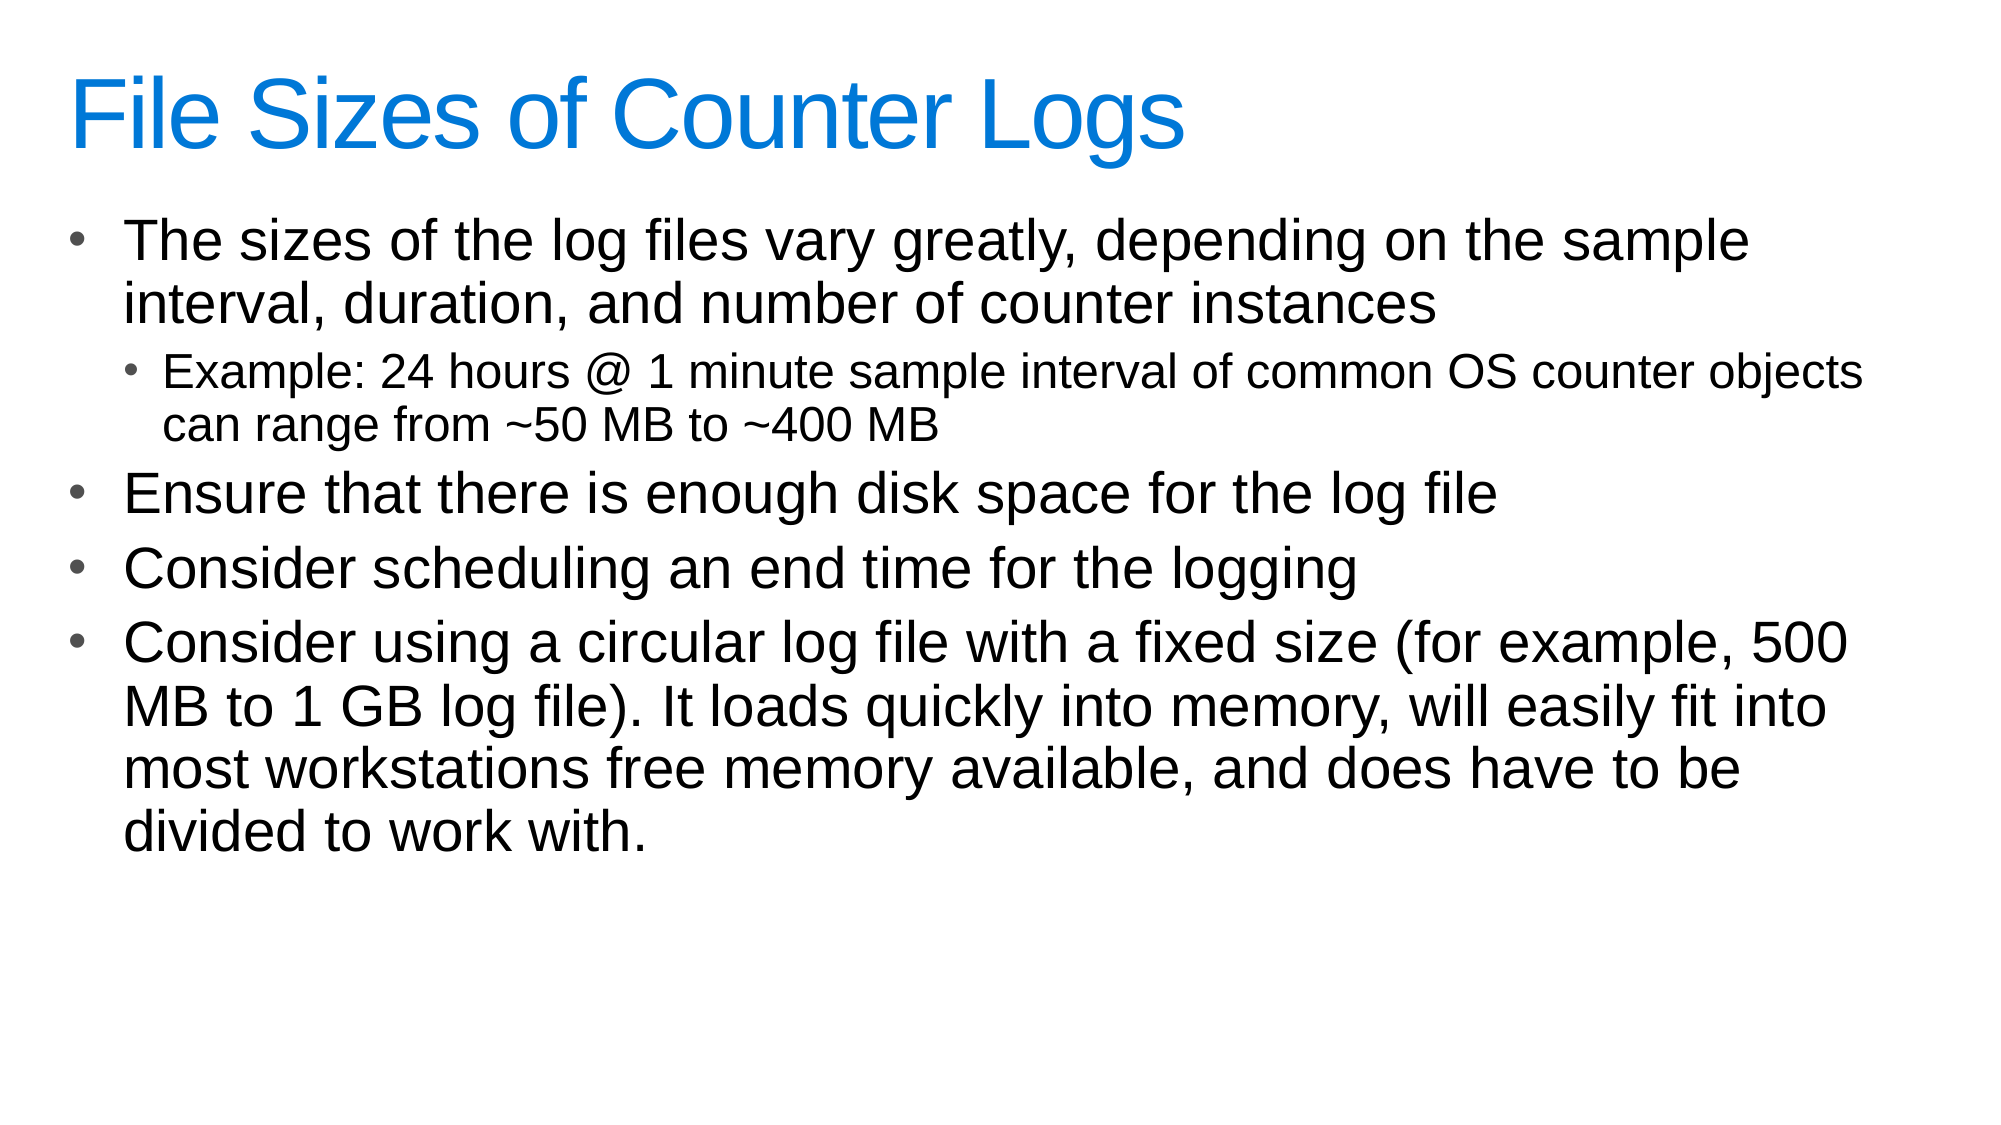

# File Sizes of Counter Logs
The sizes of the log files vary greatly, depending on the sample interval, duration, and number of counter instances
Example: 24 hours @ 1 minute sample interval of common OS counter objects can range from ~50 MB to ~400 MB
Ensure that there is enough disk space for the log file
Consider scheduling an end time for the logging
Consider using a circular log file with a fixed size (for example, 500 MB to 1 GB log file). It loads quickly into memory, will easily fit into most workstations free memory available, and does have to be divided to work with.